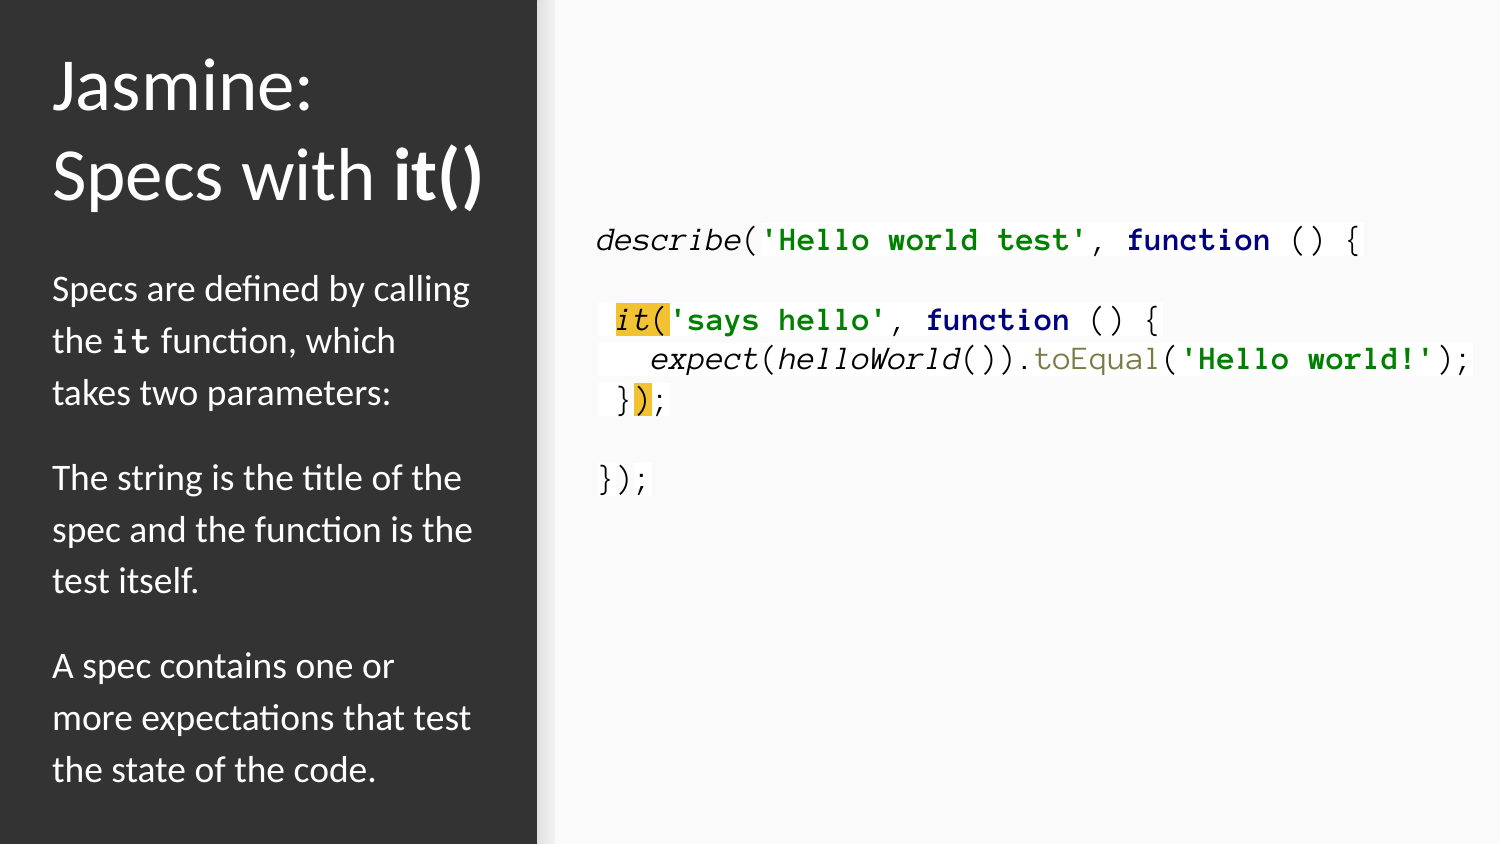

# Jasmine:
Specs with it()

describe('Hello world test', function () {

 it('says hello', function () {
   expect(helloWorld()).toEqual('Hello world!');
 });

});

Specs are defined by calling the it function, which takes two parameters:
The string is the title of the spec and the function is the test itself.
A spec contains one or more expectations that test the state of the code.